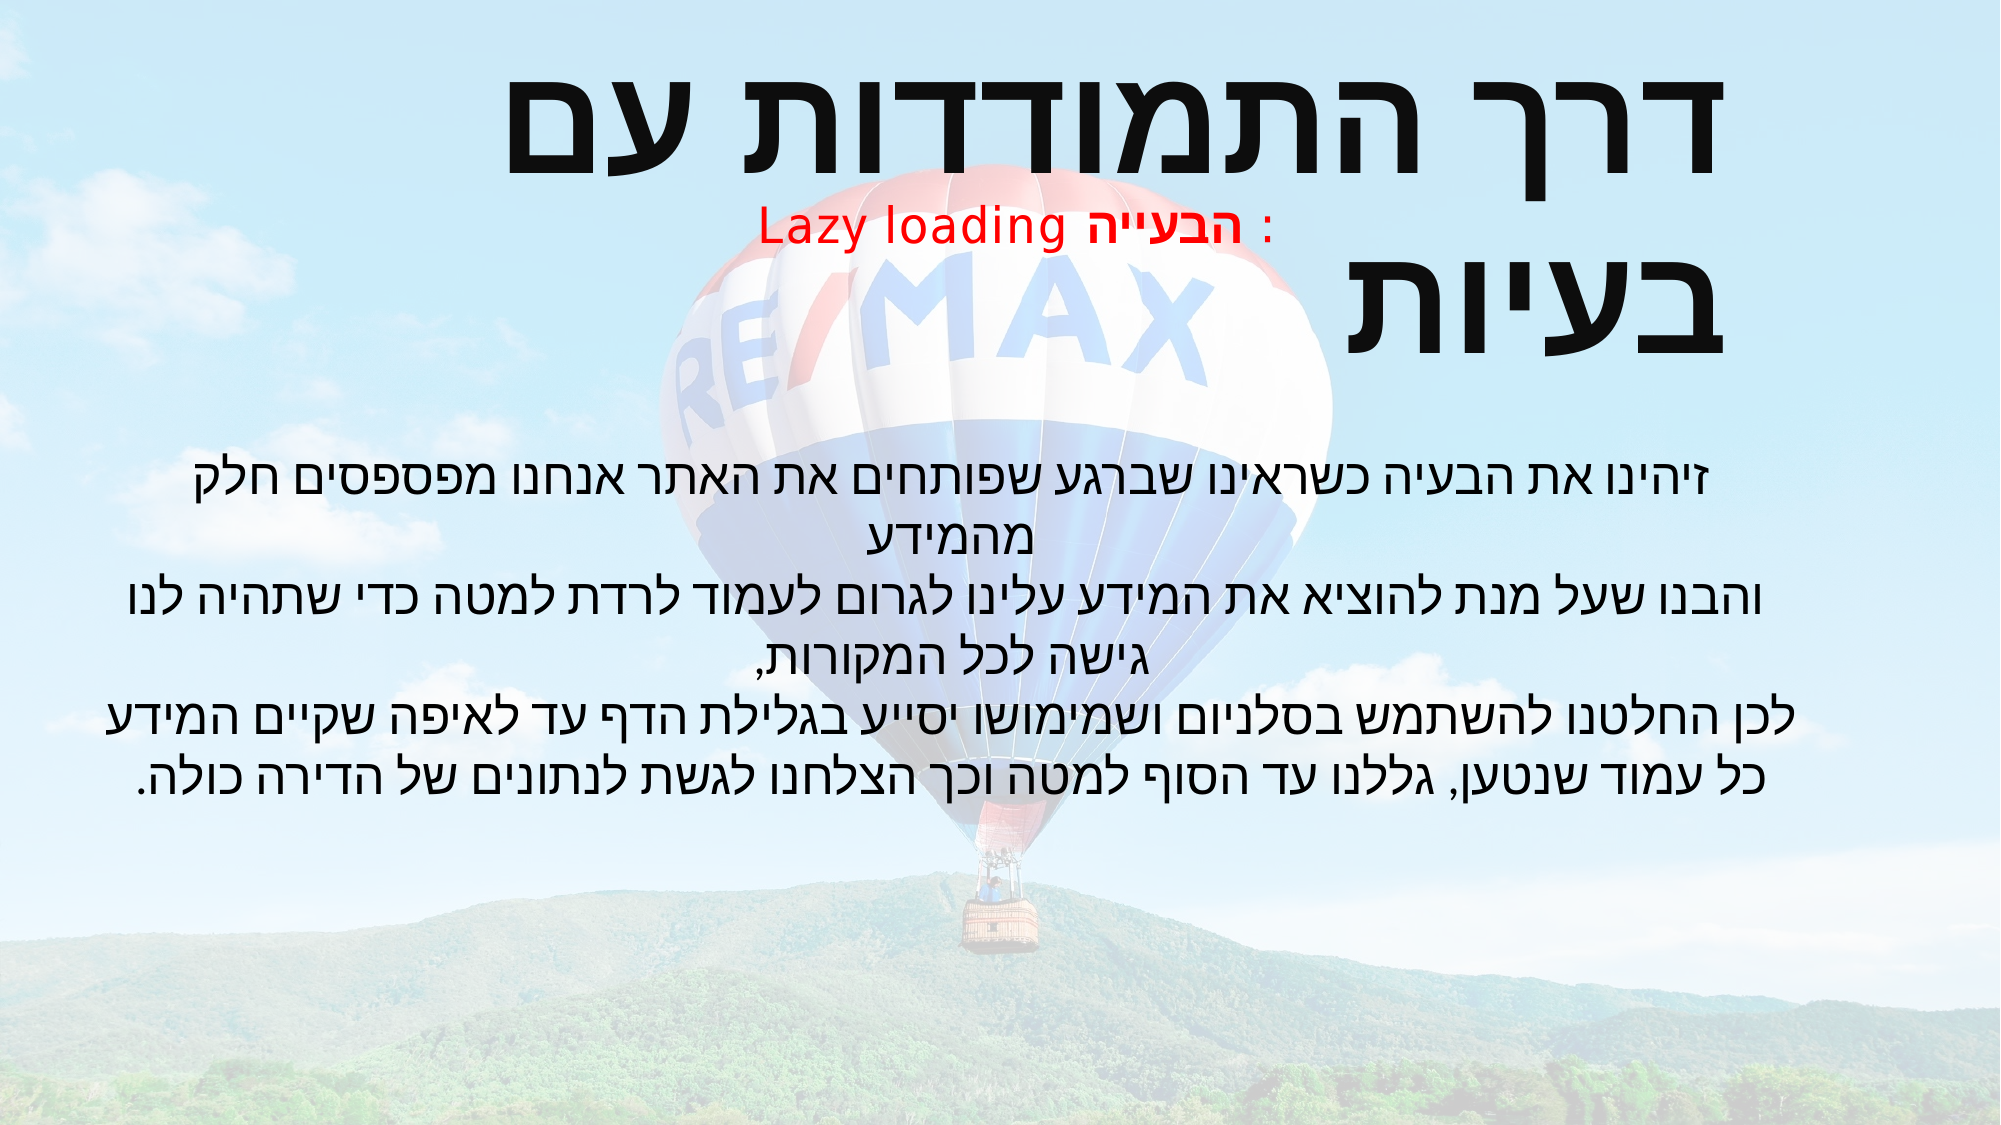

דרך התמודדות עם בעיות
Lazy loading הבעייה :
זיהינו את הבעיה כשראינו שברגע שפותחים את האתר אנחנו מפספסים חלק מהמידע
 והבנו שעל מנת להוציא את המידע עלינו לגרום לעמוד לרדת למטה כדי שתהיה לנו גישה לכל המקורות,
לכן החלטנו להשתמש בסלניום ושמימושו יסייע בגלילת הדף עד לאיפה שקיים המידע
כל עמוד שנטען, גללנו עד הסוף למטה וכך הצלחנו לגשת לנתונים של הדירה כולה.